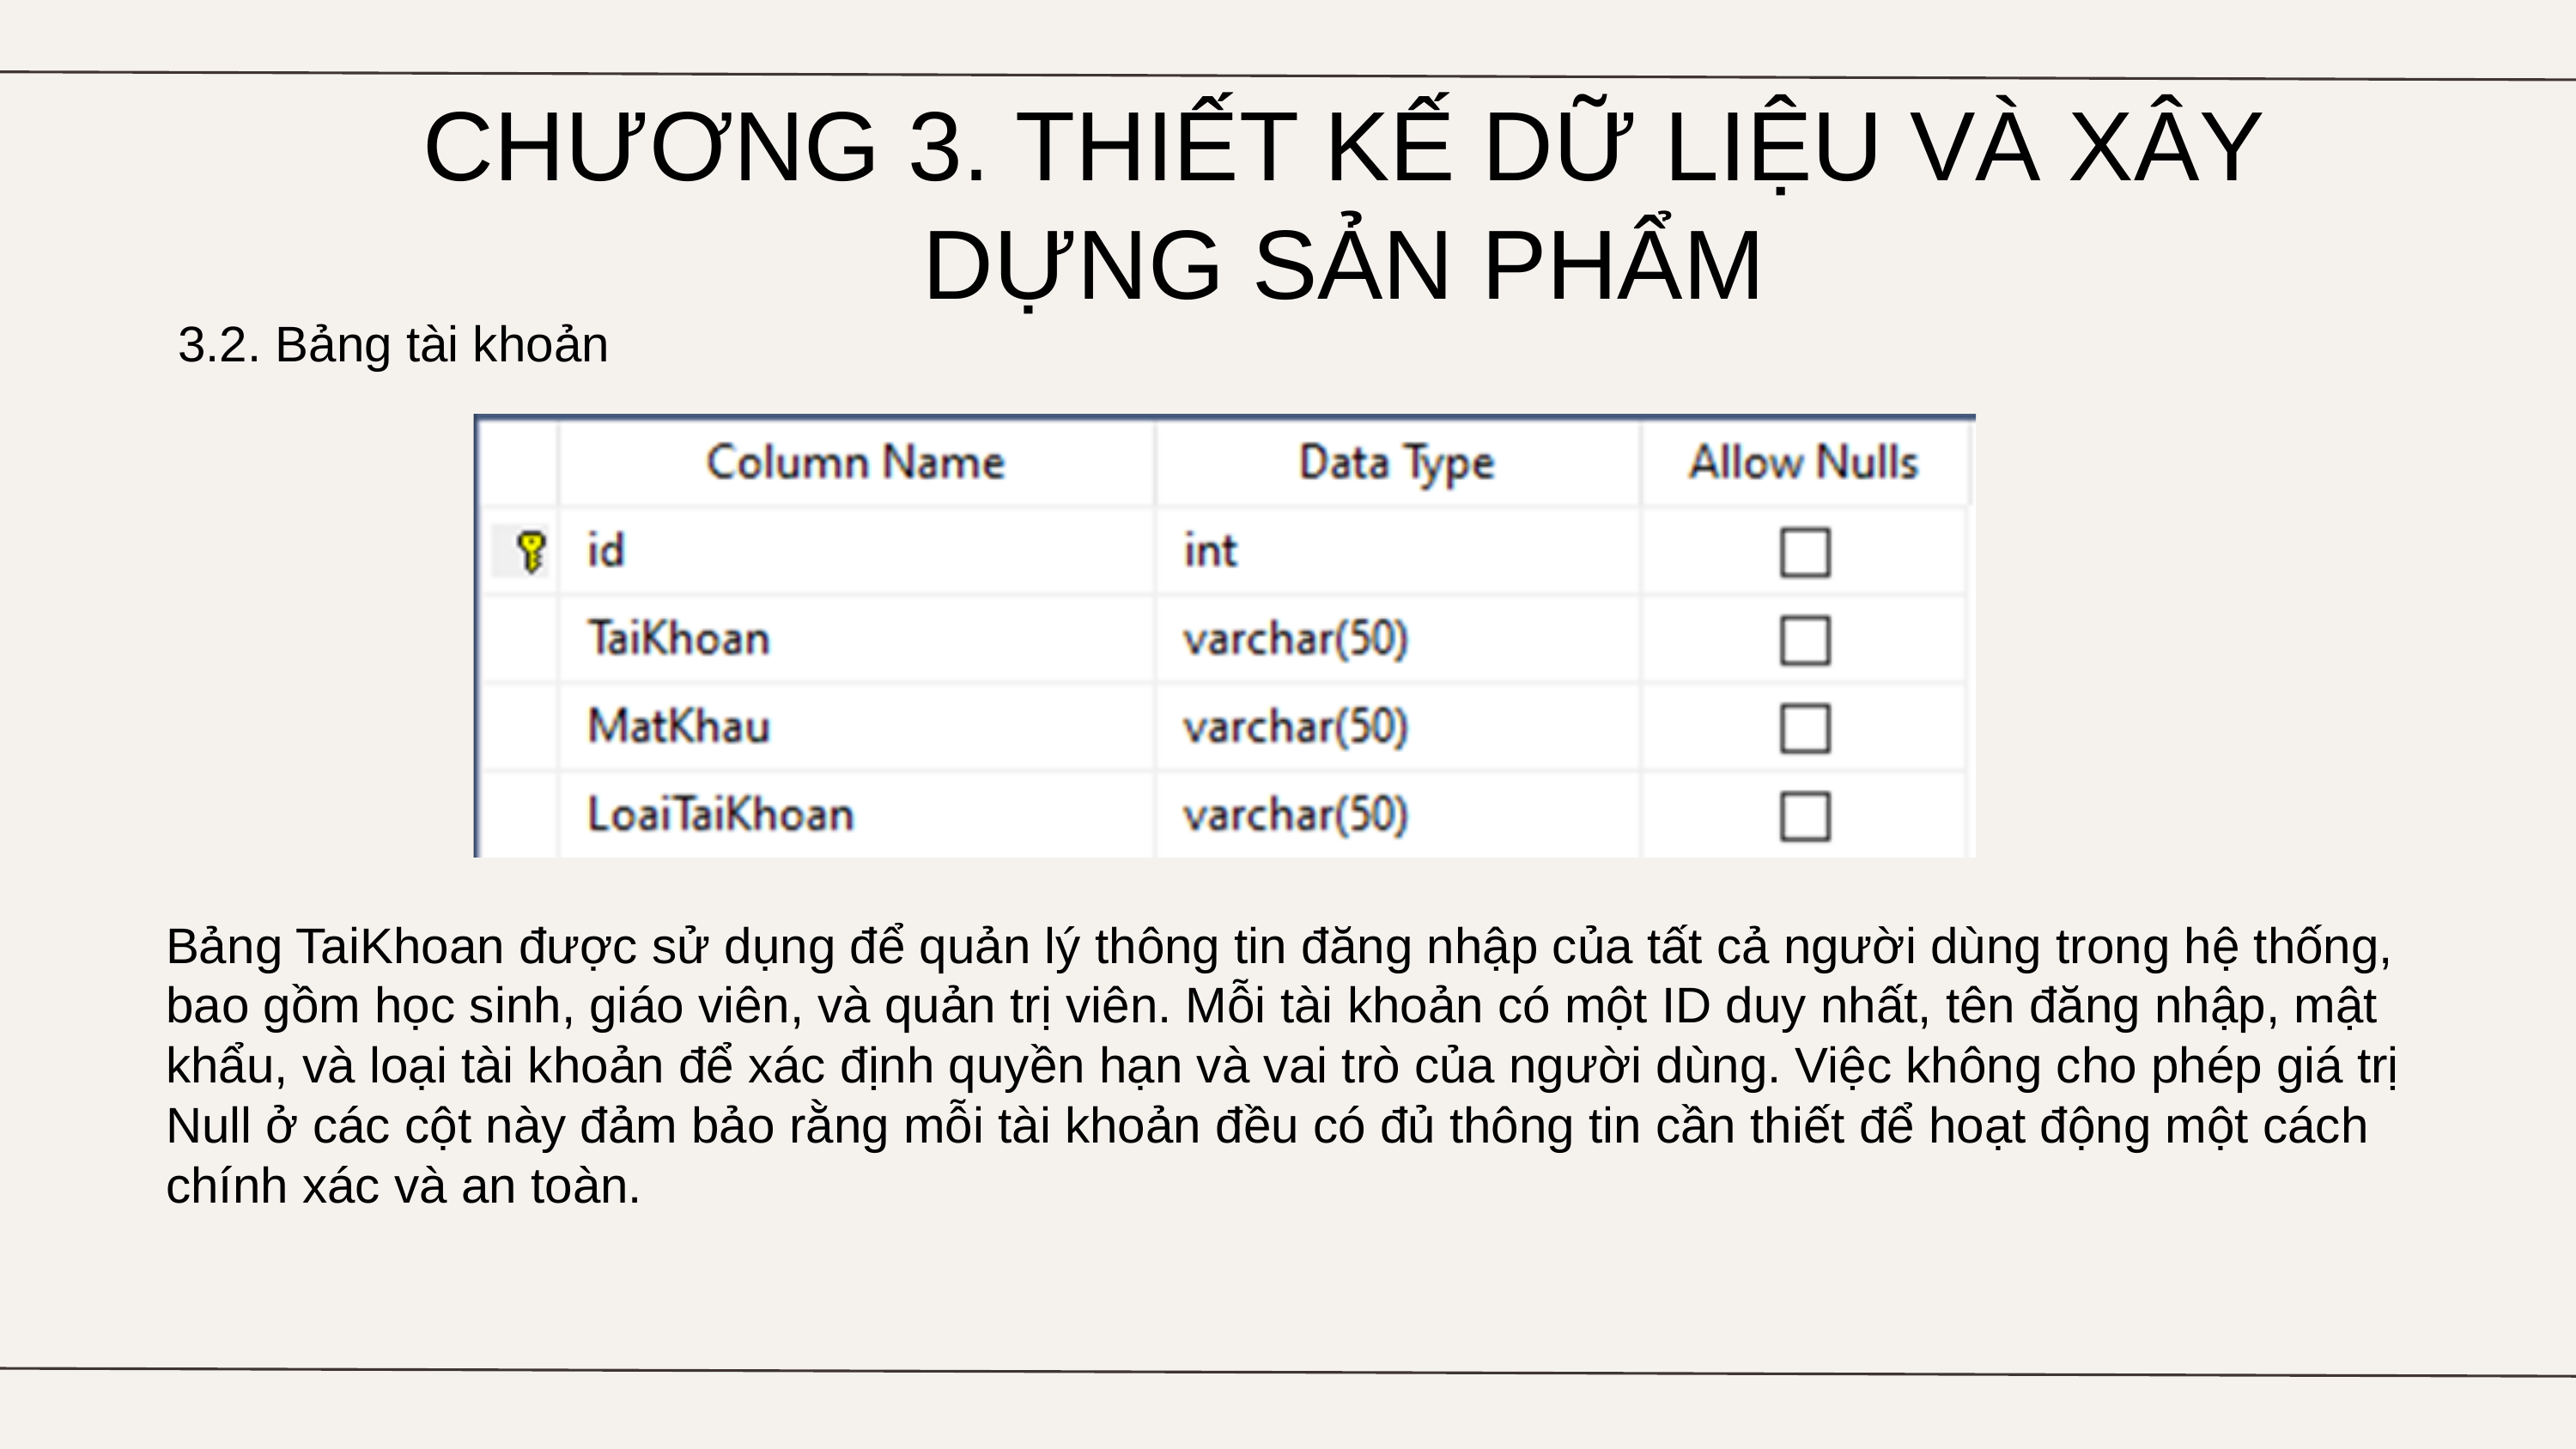

CHƯƠNG 3. THIẾT KẾ DỮ LIỆU VÀ XÂY DỰNG SẢN PHẨM
3.2. Bảng tài khoản

Bảng TaiKhoan được sử dụng để quản lý thông tin đăng nhập của tất cả người dùng trong hệ thống, bao gồm học sinh, giáo viên, và quản trị viên. Mỗi tài khoản có một ID duy nhất, tên đăng nhập, mật khẩu, và loại tài khoản để xác định quyền hạn và vai trò của người dùng. Việc không cho phép giá trị Null ở các cột này đảm bảo rằng mỗi tài khoản đều có đủ thông tin cần thiết để hoạt động một cách chính xác và an toàn.